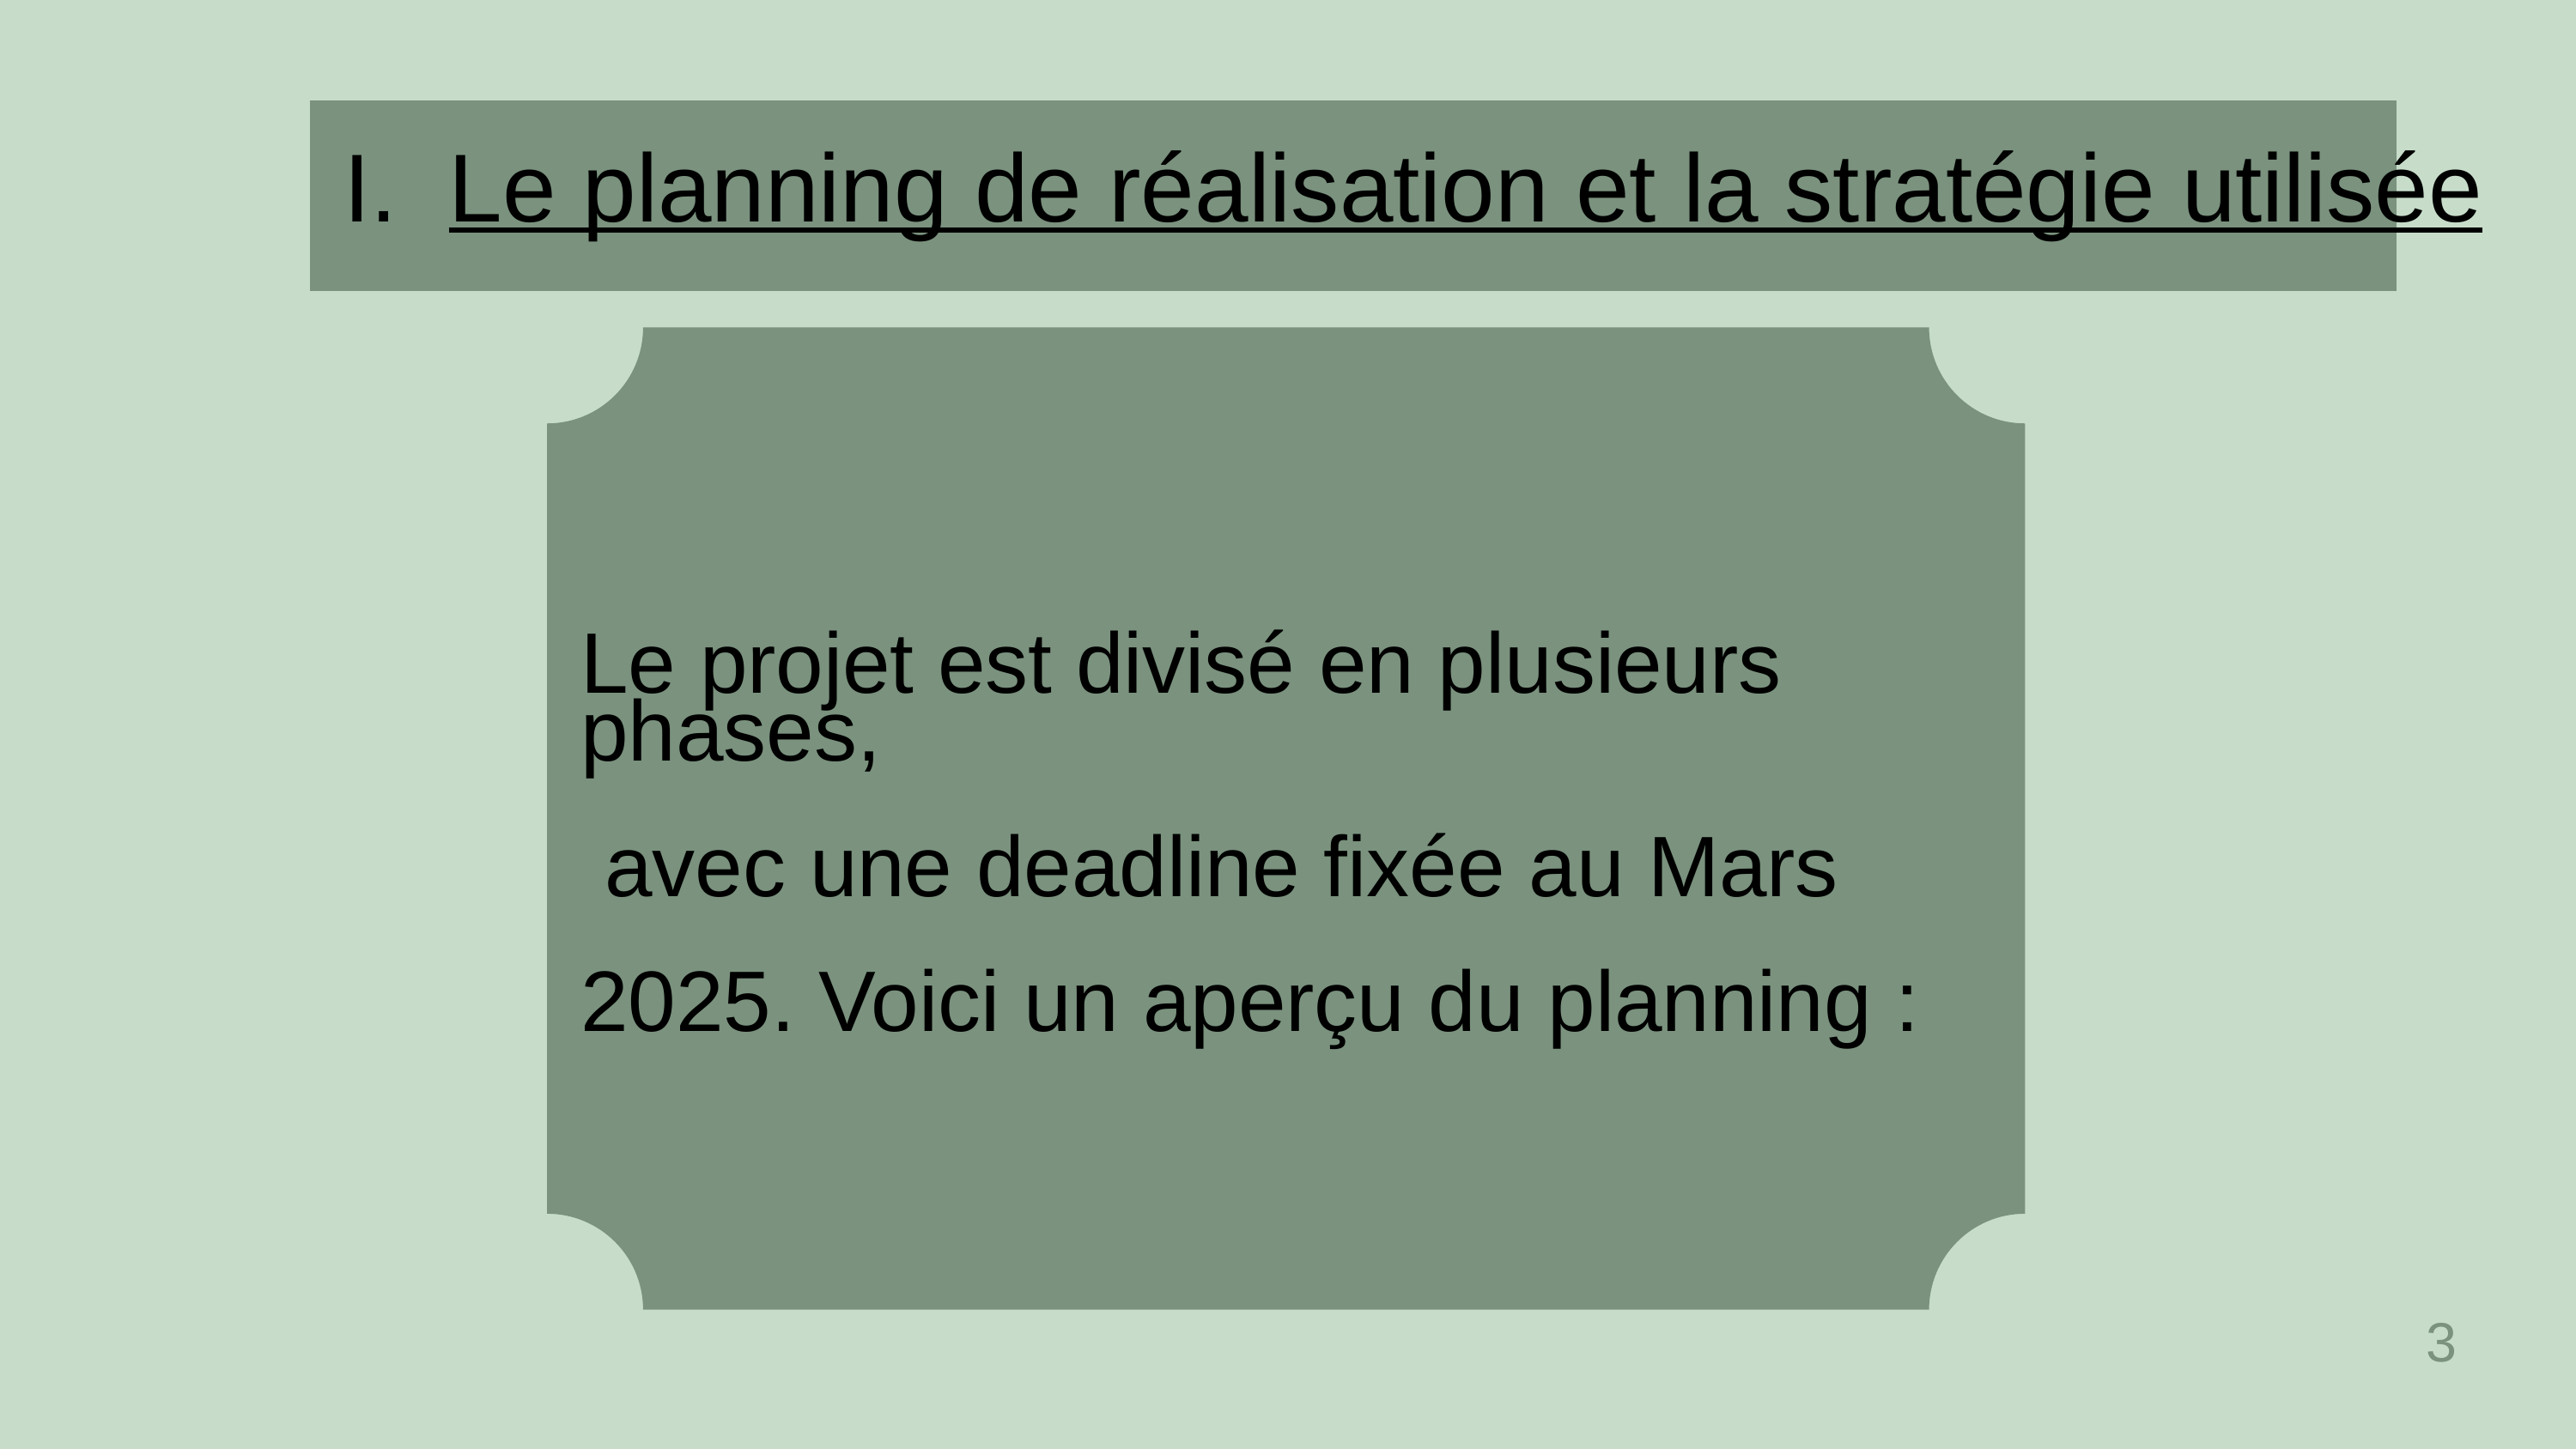

Le planning de réalisation et la stratégie utilisée

Le projet est divisé en plusieurs phases,

 avec une deadline fixée au Mars

2025. Voici un aperçu du planning :
3